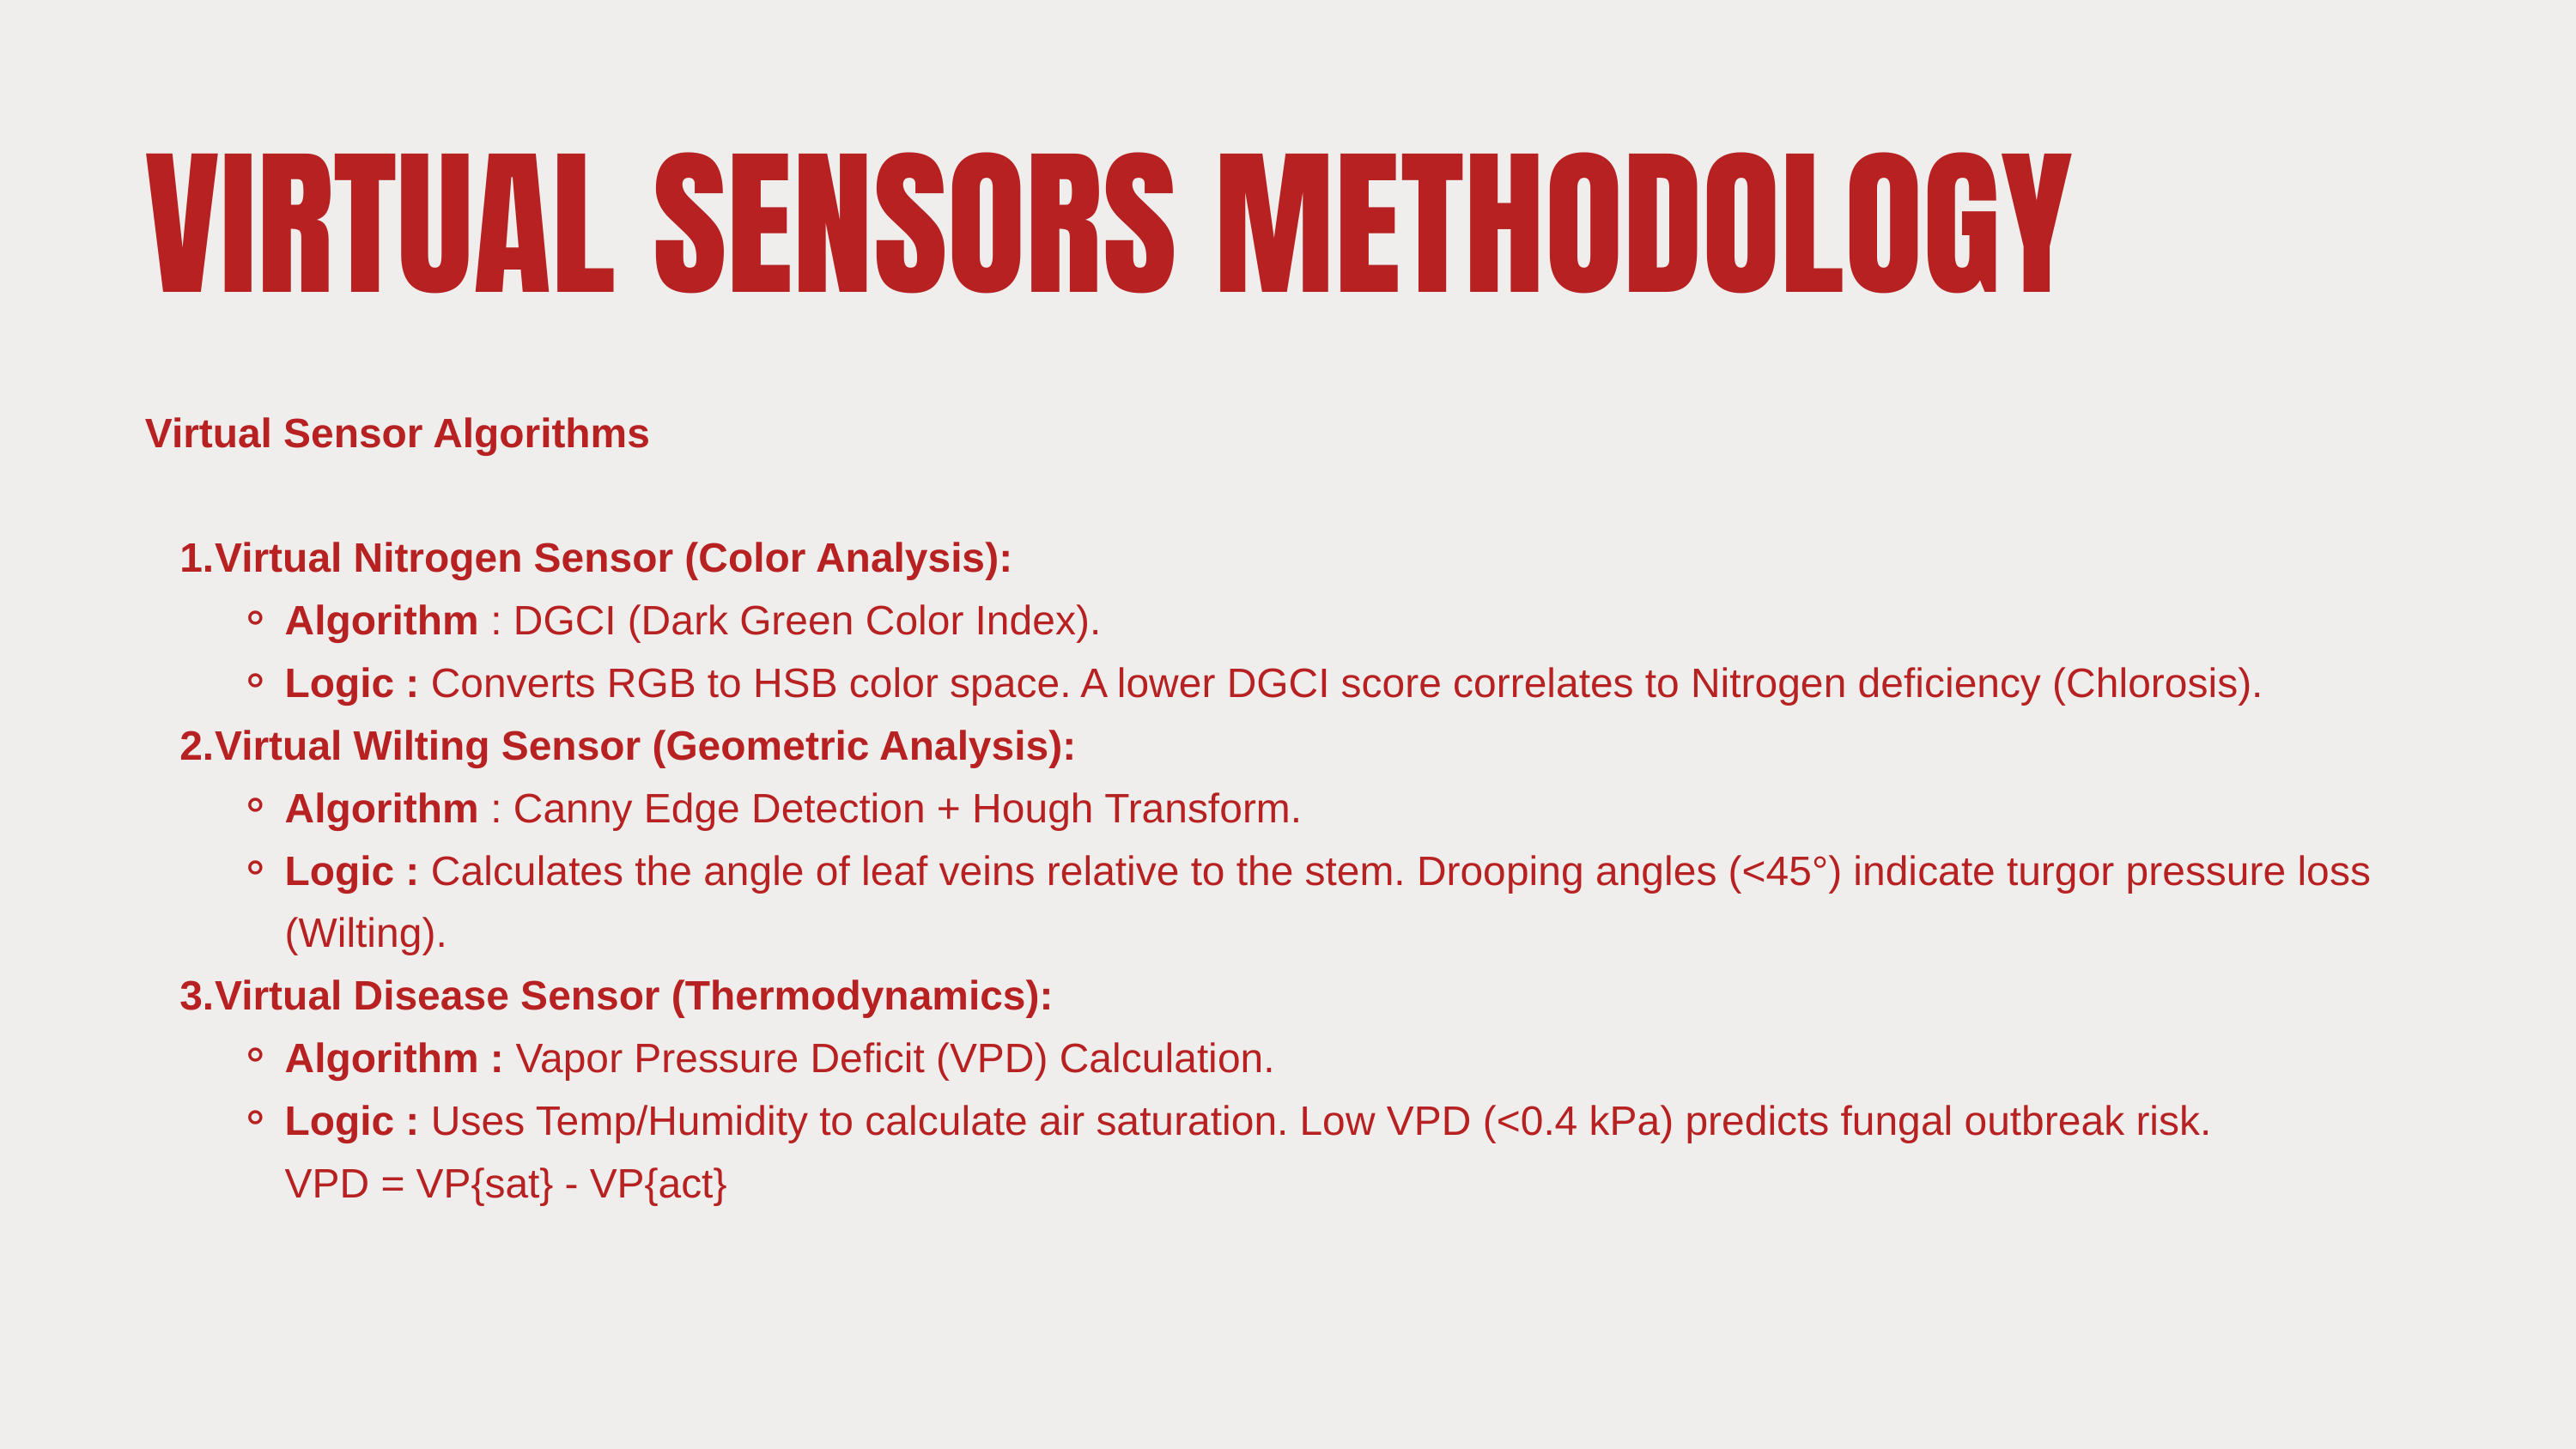

VIRTUAL SENSORS METHODOLOGY
Virtual Sensor Algorithms

Virtual Nitrogen Sensor (Color Analysis):
Algorithm : DGCI (Dark Green Color Index).
Logic : Converts RGB to HSB color space. A lower DGCI score correlates to Nitrogen deficiency (Chlorosis).
Virtual Wilting Sensor (Geometric Analysis):
Algorithm : Canny Edge Detection + Hough Transform.
Logic : Calculates the angle of leaf veins relative to the stem. Drooping angles (<45°) indicate turgor pressure loss (Wilting).
Virtual Disease Sensor (Thermodynamics):
Algorithm : Vapor Pressure Deficit (VPD) Calculation.
Logic : Uses Temp/Humidity to calculate air saturation. Low VPD (<0.4 kPa) predicts fungal outbreak risk.             VPD = VP{sat} - VP{act}